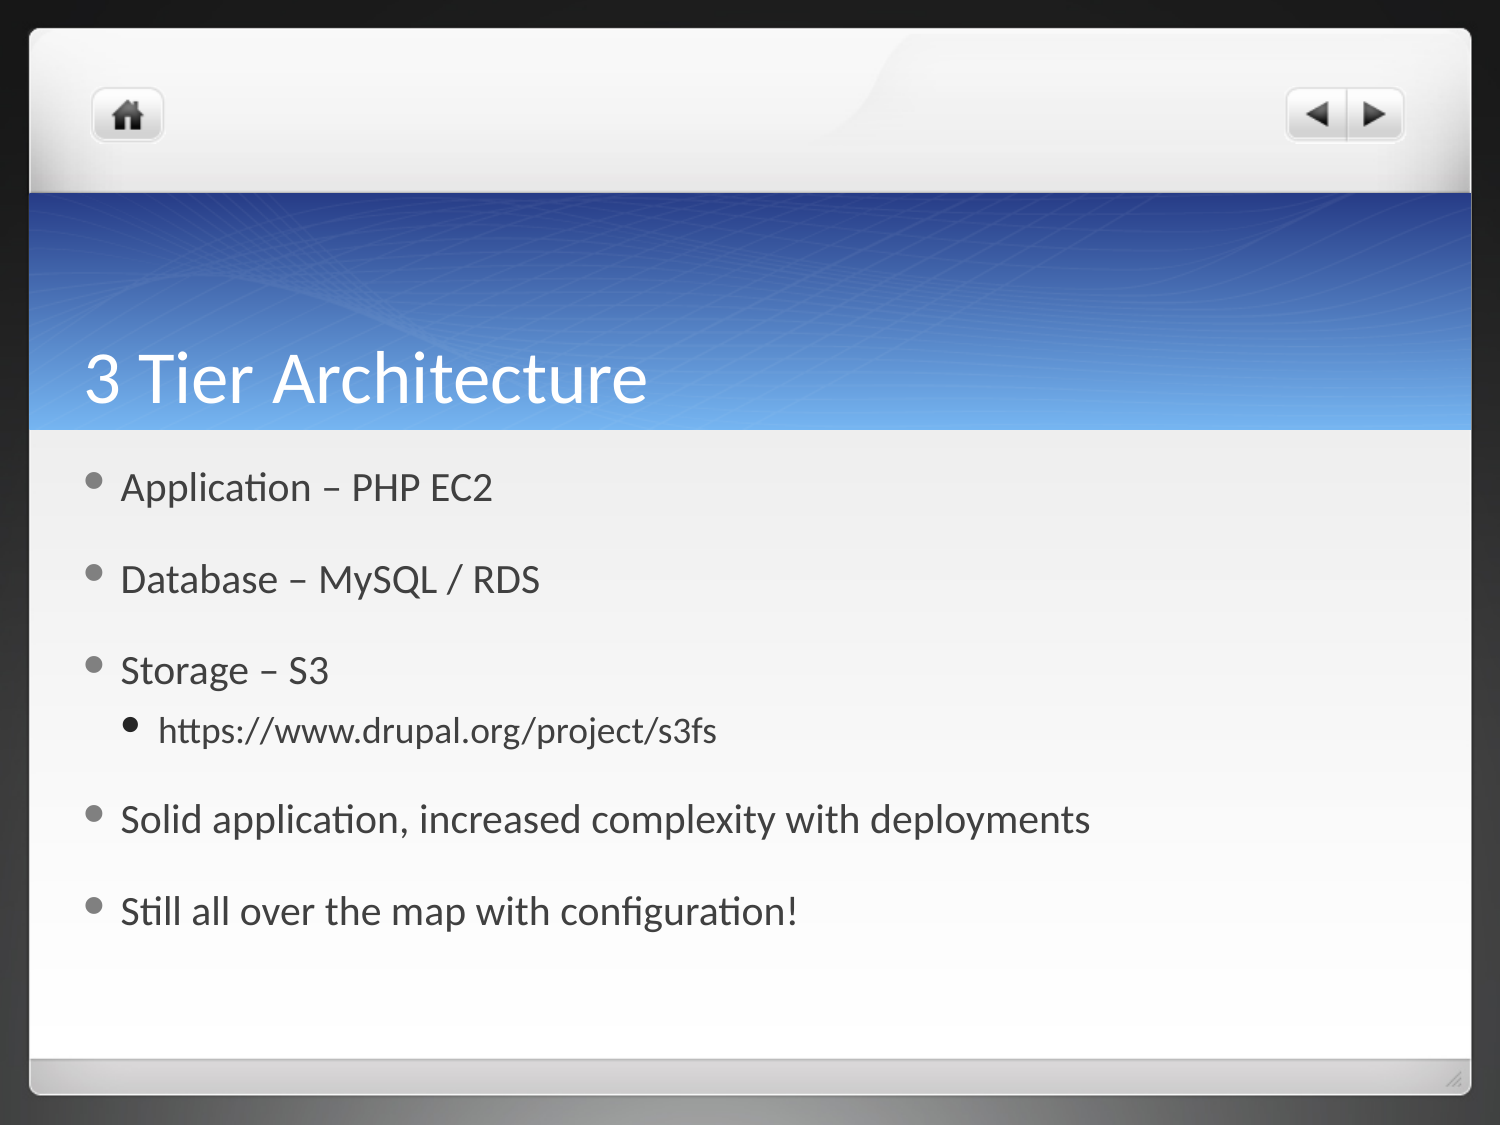

# 3 Tier Architecture
Application – PHP EC2
Database – MySQL / RDS
Storage – S3
https://www.drupal.org/project/s3fs
Solid application, increased complexity with deployments
Still all over the map with configuration!